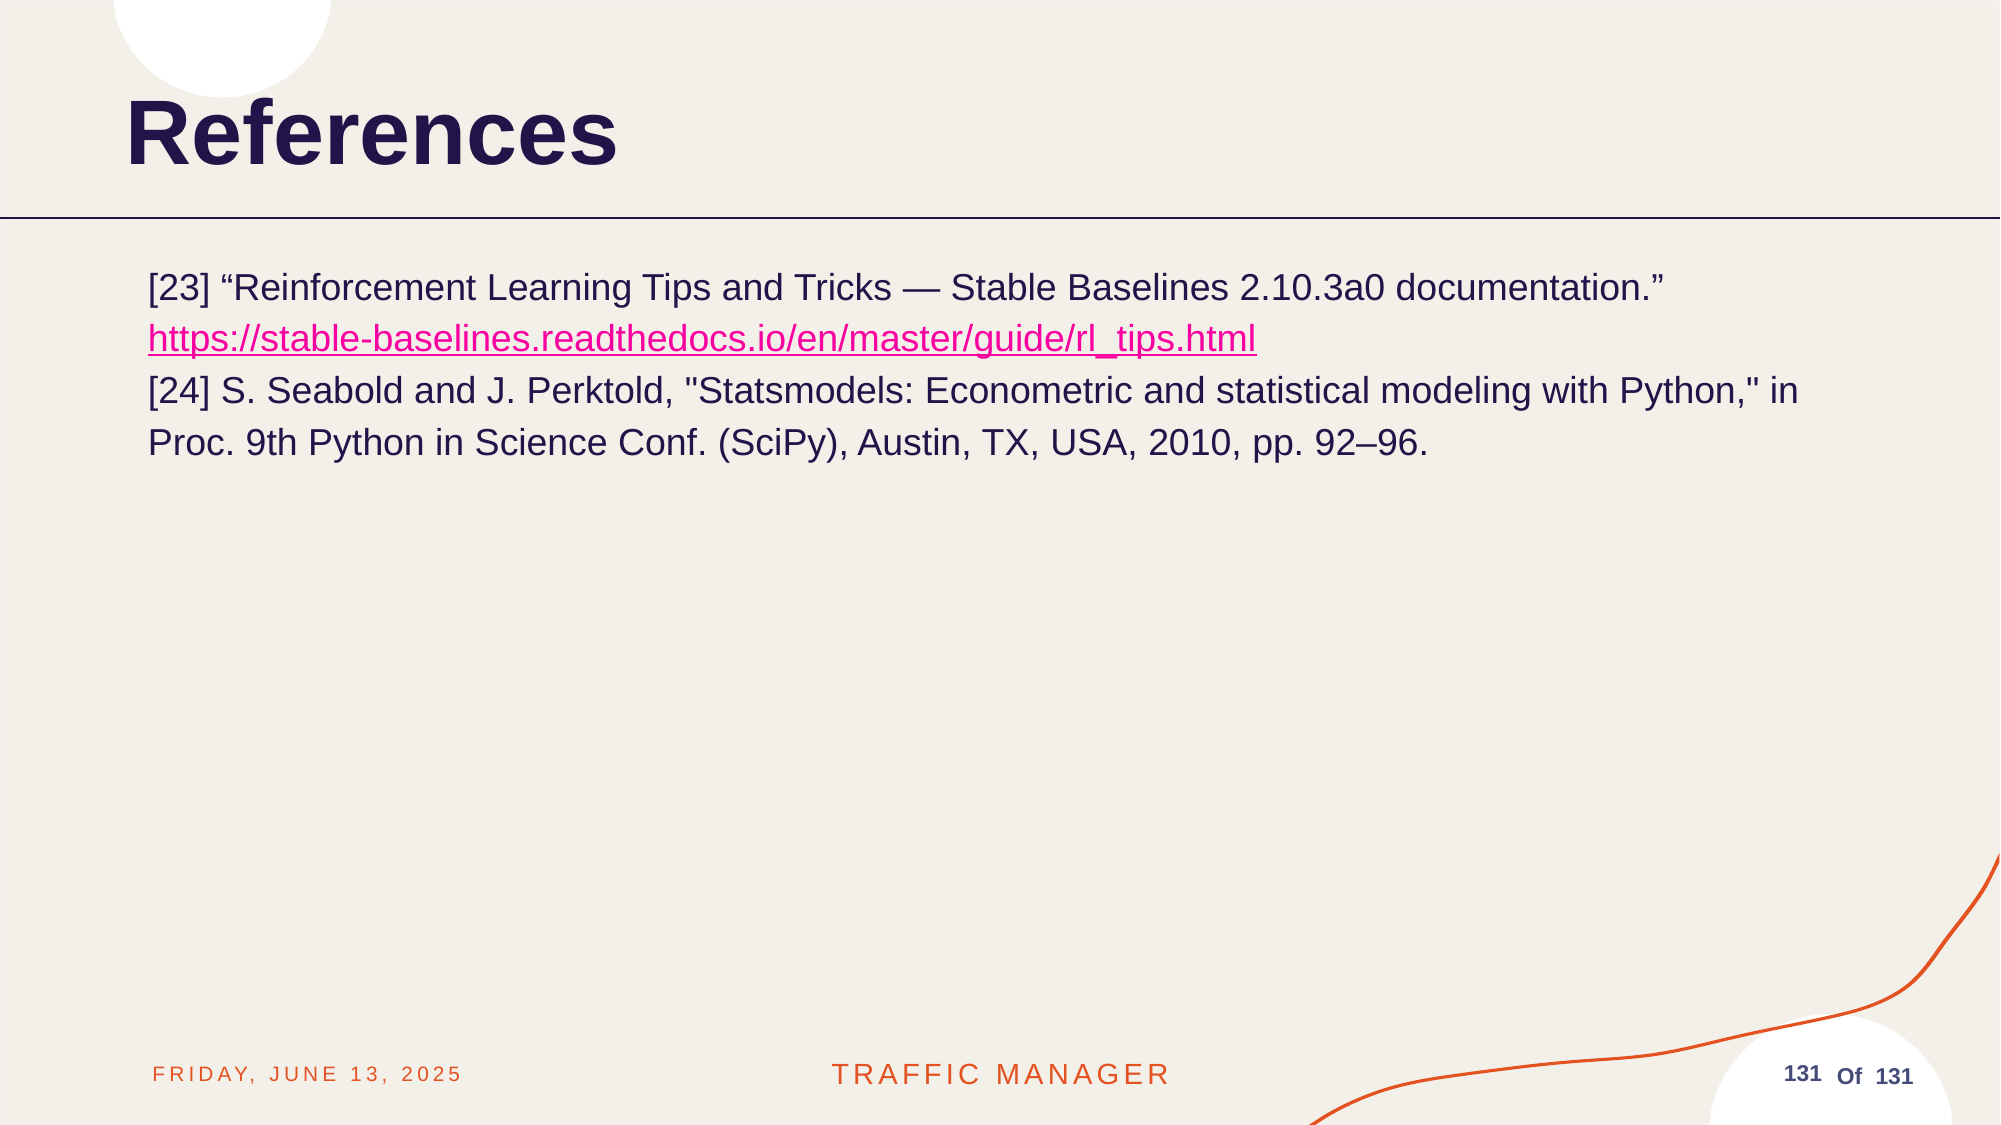

# References
[23] “Reinforcement Learning Tips and Tricks — Stable Baselines 2.10.3a0 documentation.” https://stable-baselines.readthedocs.io/en/master/guide/rl_tips.html
[24] S. Seabold and J. Perktold, "Statsmodels: Econometric and statistical modeling with Python," in Proc. 9th Python in Science Conf. (SciPy), Austin, TX, USA, 2010, pp. 92–96.
Friday, June 13, 2025
Traffic MANAGER
131